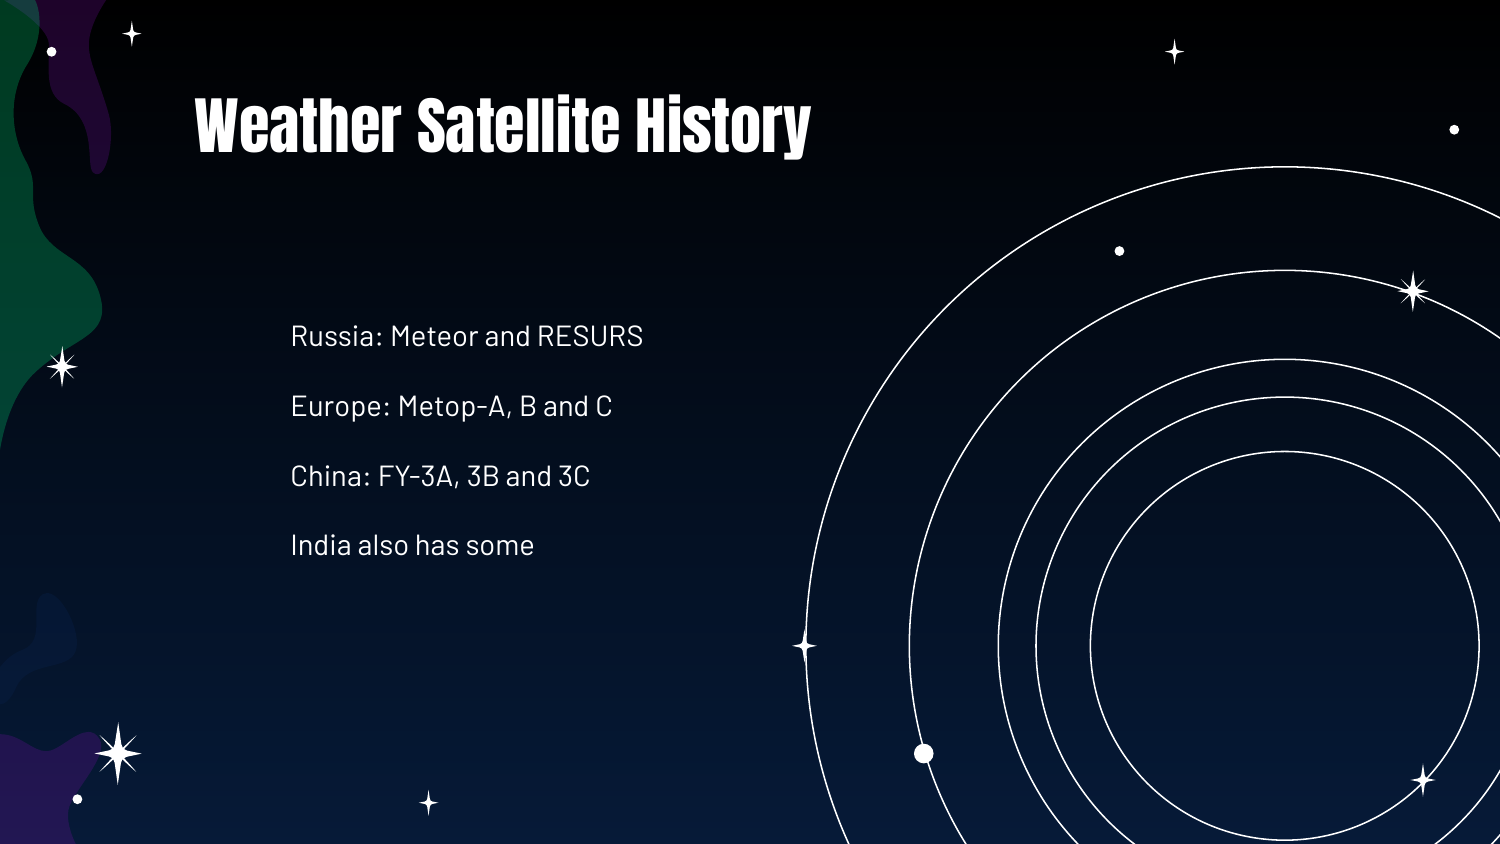

Weather Satellite History
Russia: Meteor and RESURS

Europe: Metop-A, B and C

China: FY-3A, 3B and 3C

India also has some